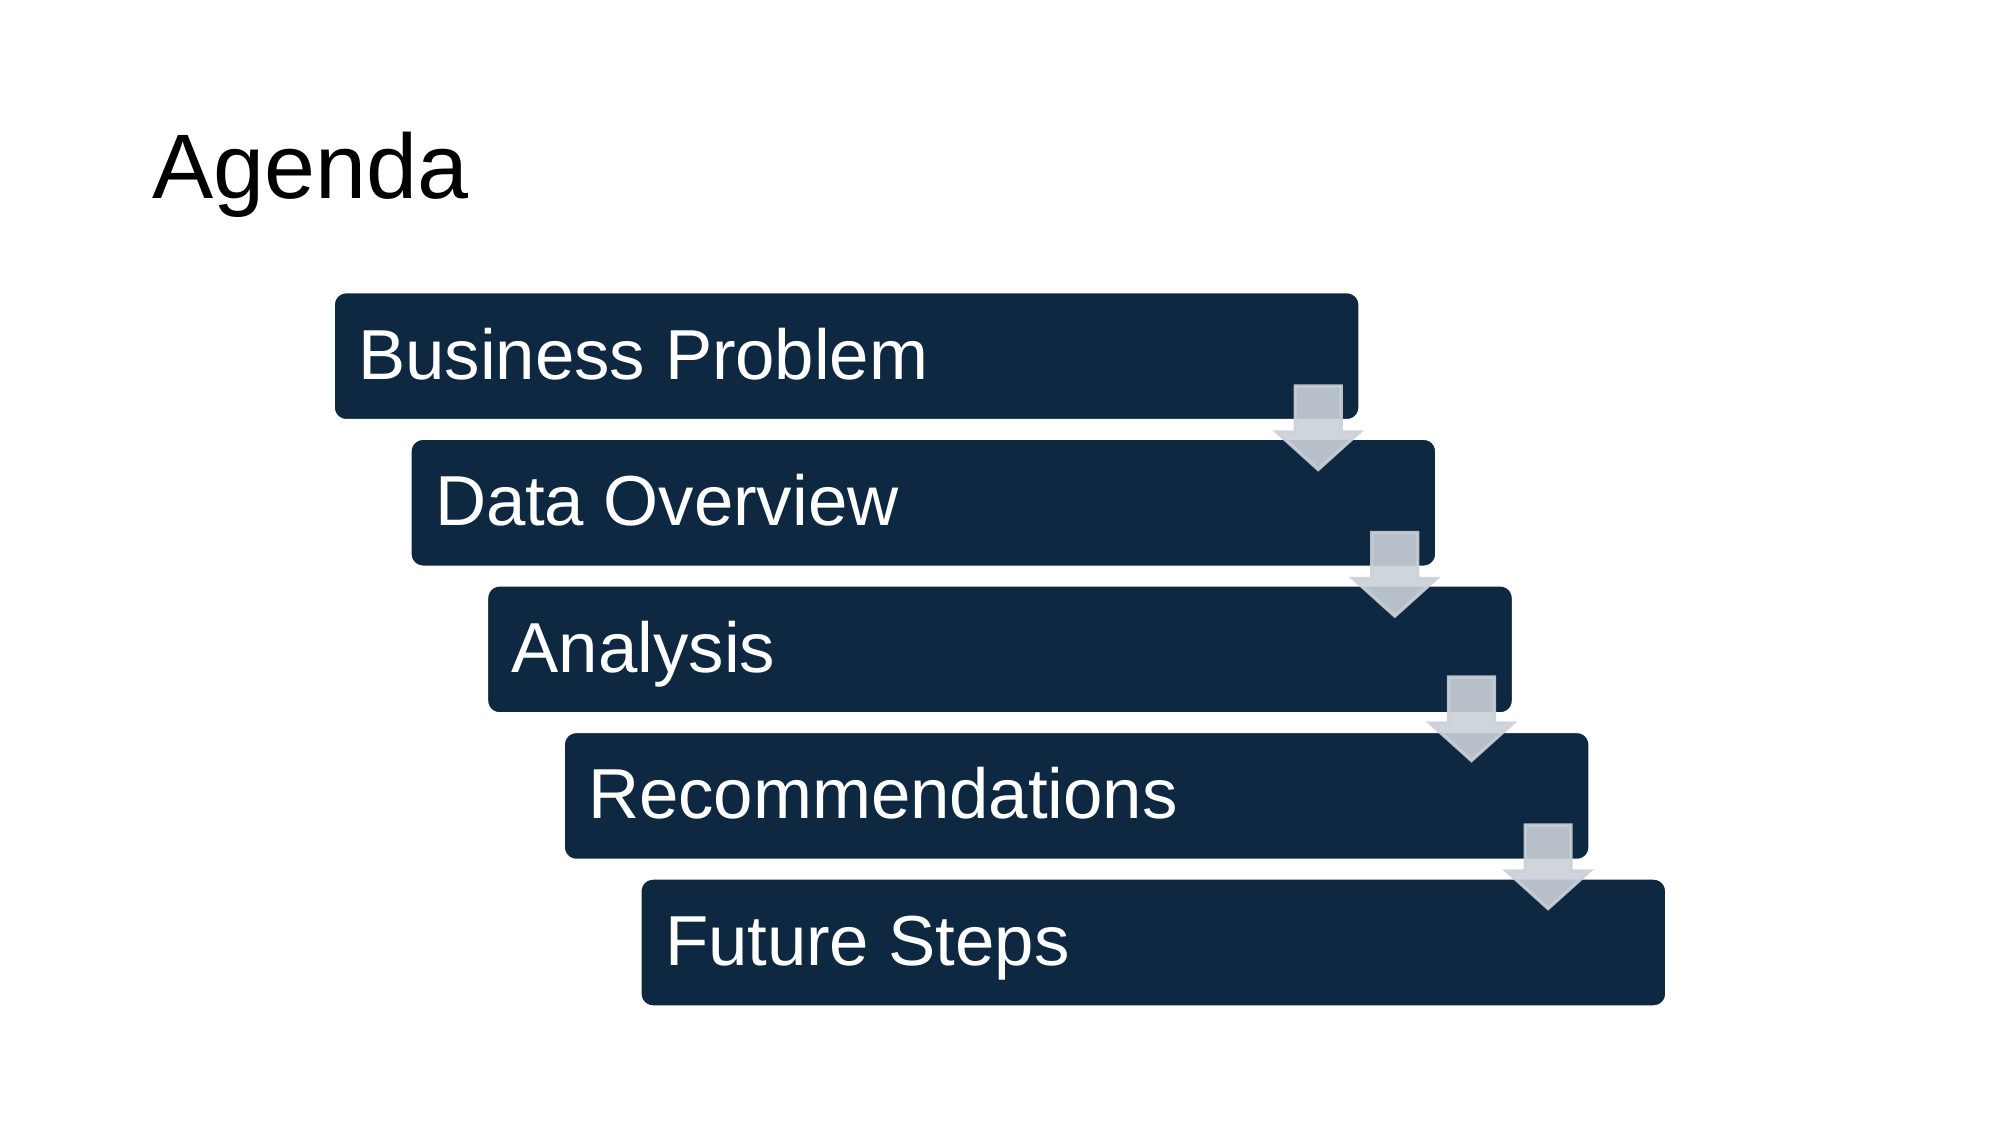

# Agenda

Business Problem

Data Overview

Analysis

Recommendations

Future Steps